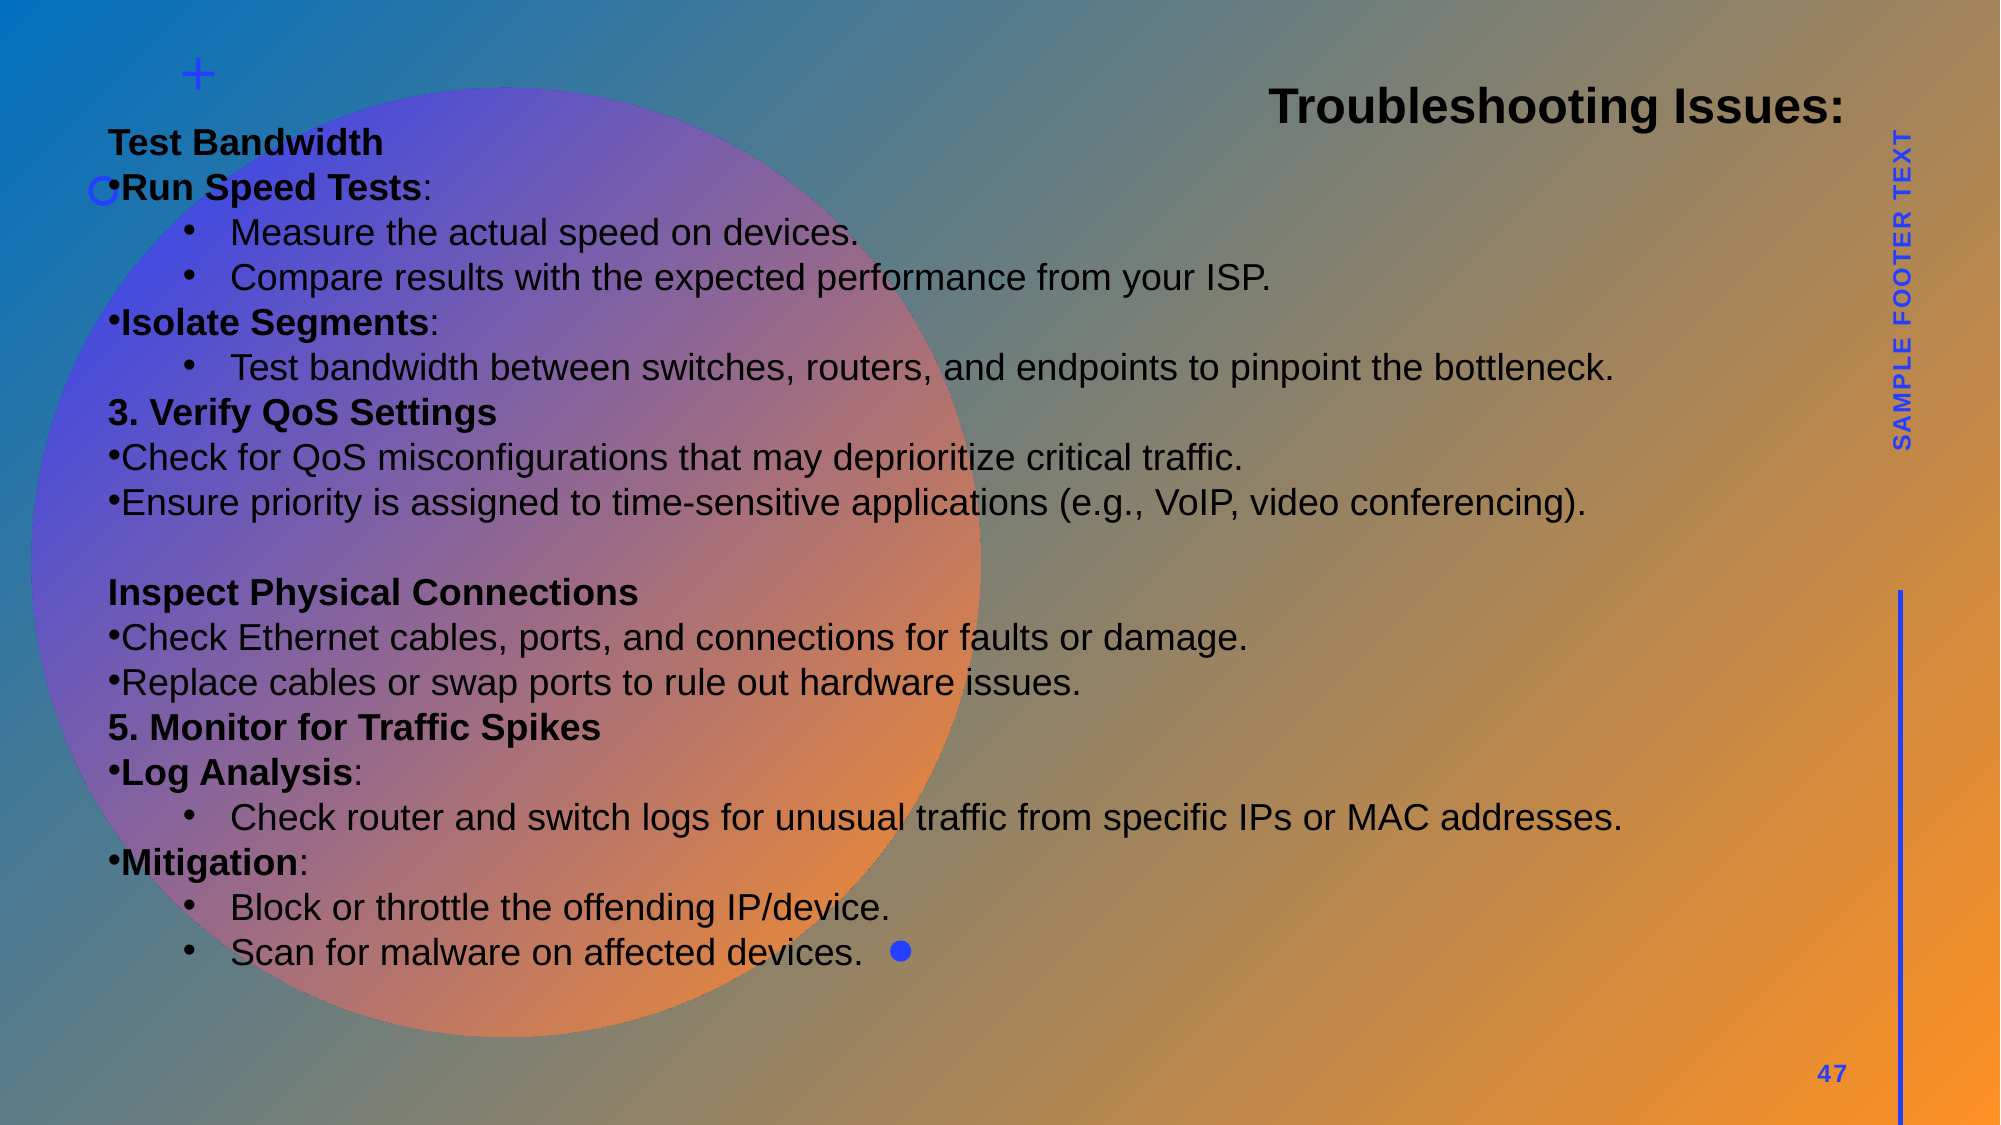

Troubleshooting Issues:

Test Bandwidth
Run Speed Tests:
Measure the actual speed on devices.
Compare results with the expected performance from your ISP.
Isolate Segments:
Test bandwidth between switches, routers, and endpoints to pinpoint the bottleneck.
3. Verify QoS Settings
Check for QoS misconfigurations that may deprioritize critical traffic.
Ensure priority is assigned to time-sensitive applications (e.g., VoIP, video conferencing).

Inspect Physical Connections
Check Ethernet cables, ports, and connections for faults or damage.
Replace cables or swap ports to rule out hardware issues.
5. Monitor for Traffic Spikes
Log Analysis:
Check router and switch logs for unusual traffic from specific IPs or MAC addresses.
Mitigation:
Block or throttle the offending IP/device.
Scan for malware on affected devices.

Sample Footer Text
47